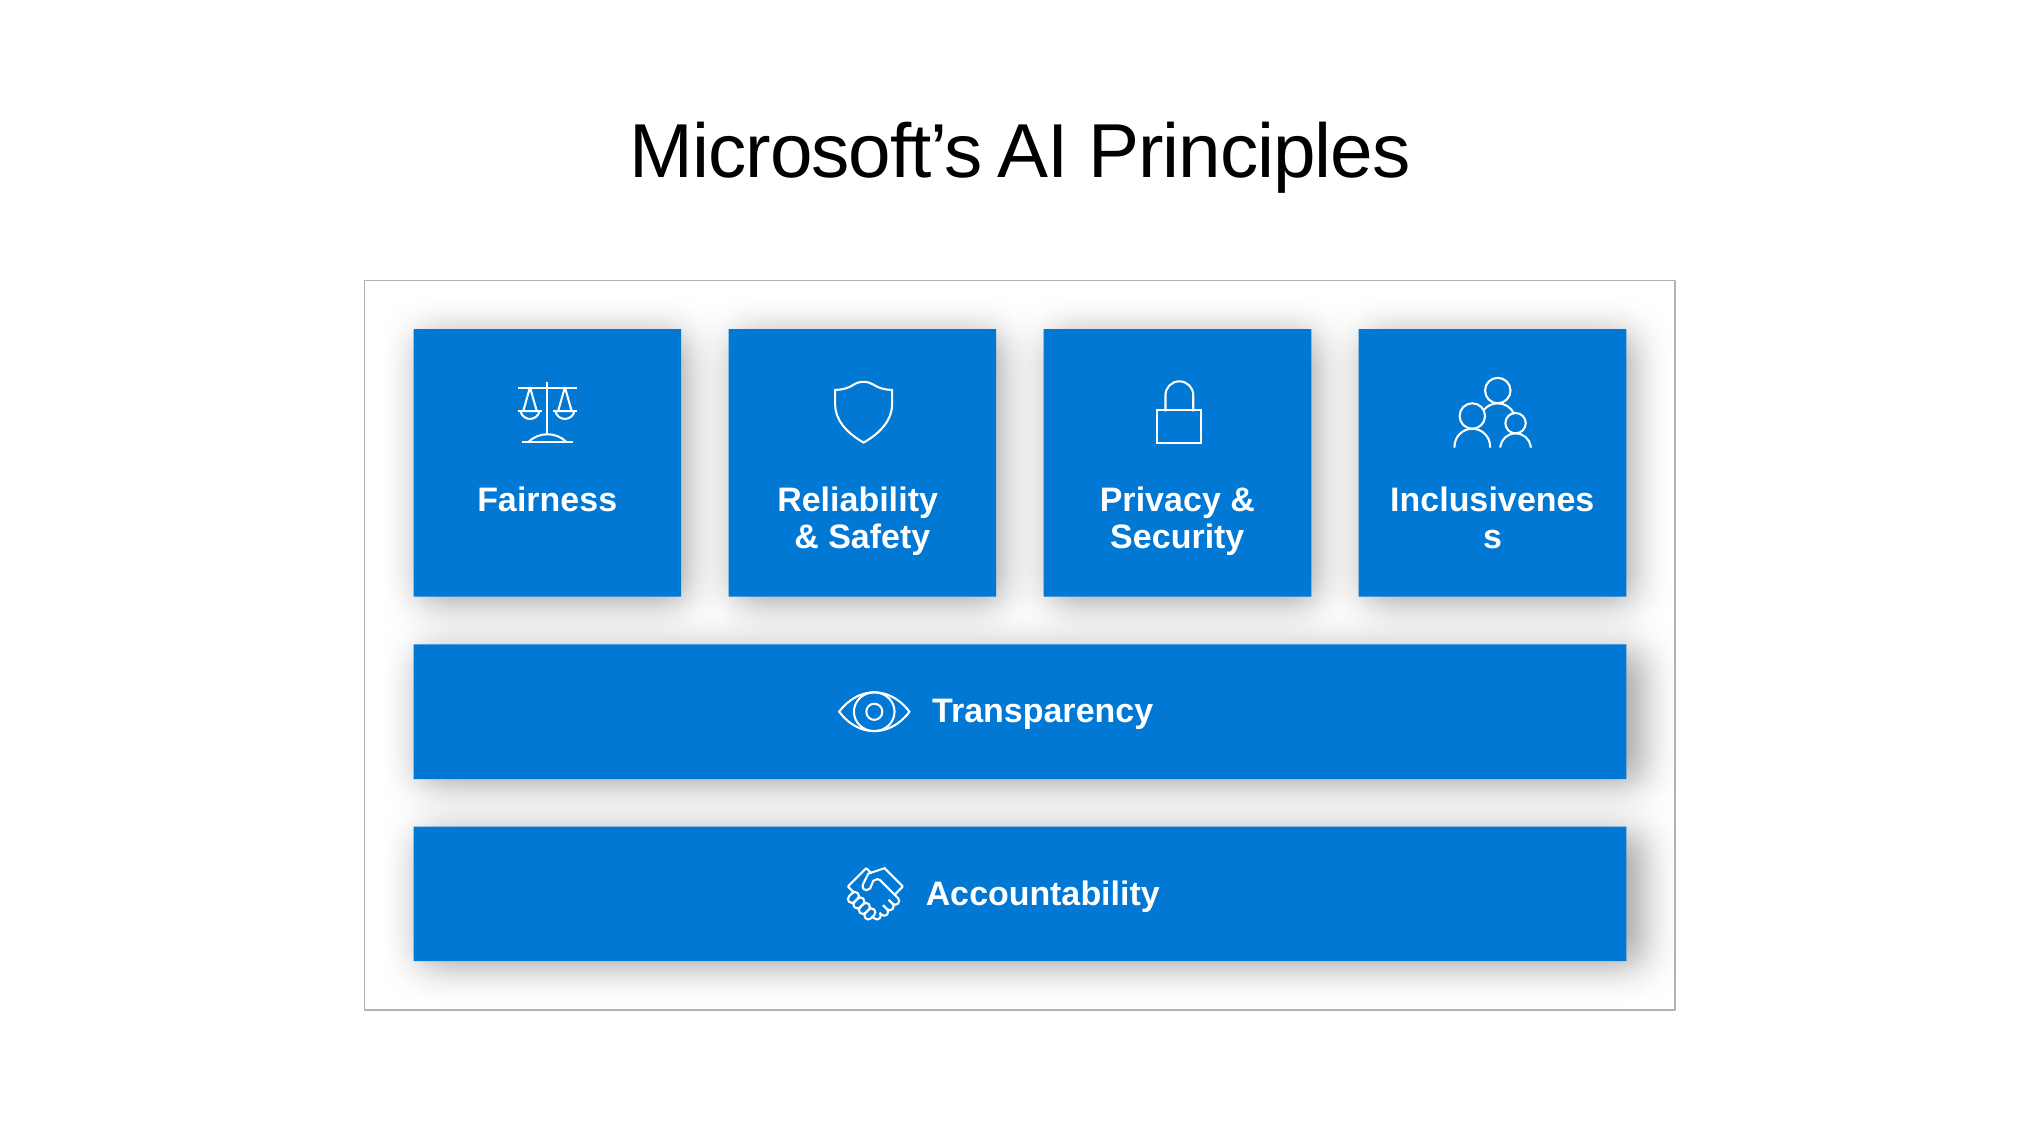

Microsoft’s AI Principles

Fairness
Reliability
& Safety
Privacy & Security
Inclusiveness

Transparency

Accountability